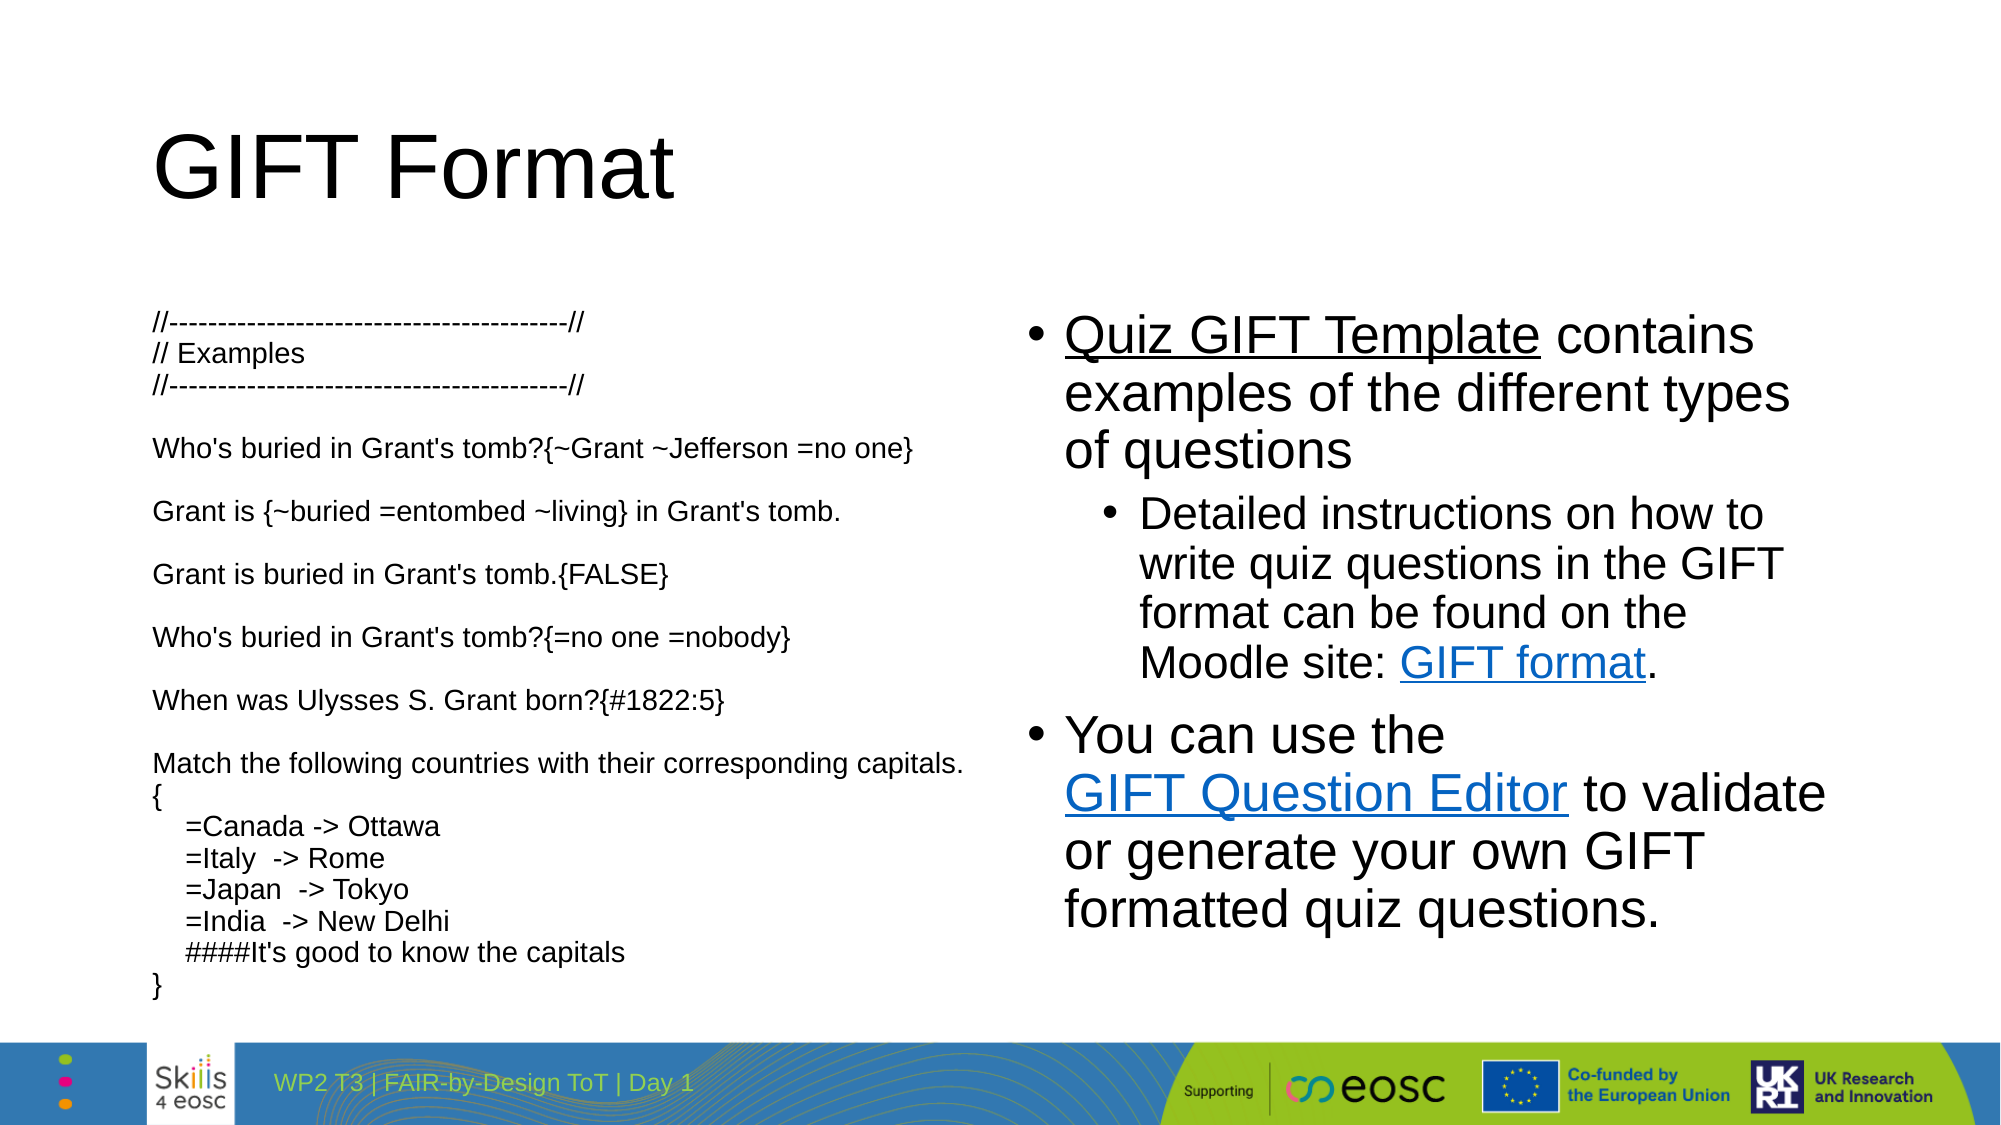

# GIFT Format
//-----------------------------------------//
// Examples
//-----------------------------------------//

Who's buried in Grant's tomb?{~Grant ~Jefferson =no one}

Grant is {~buried =entombed ~living} in Grant's tomb.

Grant is buried in Grant's tomb.{FALSE}

Who's buried in Grant's tomb?{=no one =nobody}

When was Ulysses S. Grant born?{#1822:5}

Match the following countries with their corresponding capitals. {
    =Canada -> Ottawa
    =Italy  -> Rome
    =Japan  -> Tokyo
    =India  -> New Delhi
    ####It's good to know the capitals
}
Quiz GIFT Template contains examples of the different types of questions
Detailed instructions on how to write quiz questions in the GIFT format can be found on the Moodle site: GIFT format.
You can use the GIFT Question Editor to validate or generate your own GIFT formatted quiz questions.
WP2 T3 | FAIR-by-Design ToT | Day 1